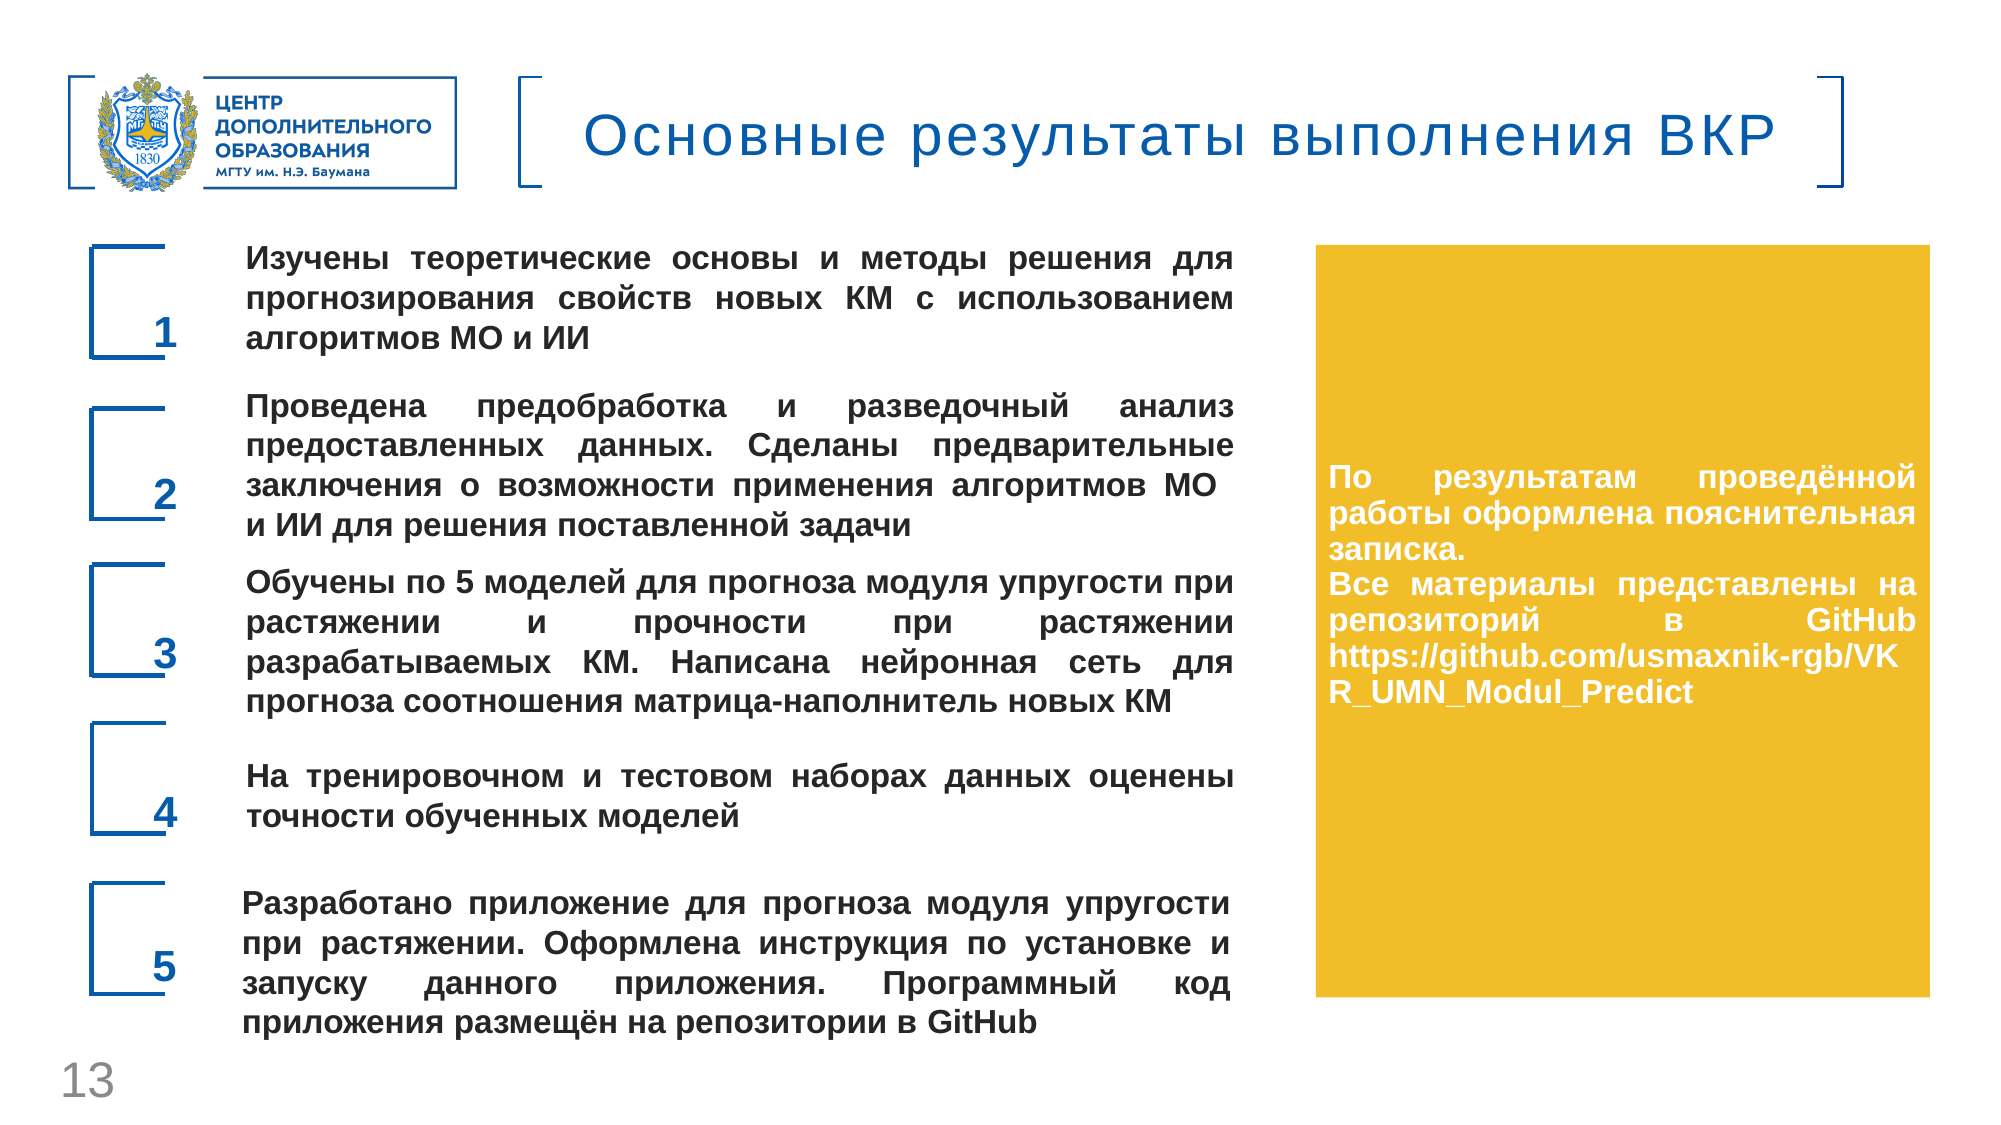

Основные результаты выполнения ВКР

Изучены теоретические основы и методы решения для прогнозирования свойств новых КМ с использованием алгоритмов МО и ИИ
По результатам проведённой работы оформлена пояснительная записка.
Все материалы представлены на репозиторий в GitHub https://github.com/usmaxnik-rgb/VKR_UMN_Modul_Predict

1
Проведена предобработка и разведочный анализ предоставленных данных. Сделаны предварительные заключения о возможности применения алгоритмов МО
и ИИ для решения поставленной задачи
2
Обучены по 5 моделей для прогноза модуля упругости при растяжении и прочности при растяжении разрабатываемых КМ. Написана нейронная сеть для прогноза соотношения матрица-наполнитель новых КМ
3
На тренировочном и тестовом наборах данных оценены точности обученных моделей
4
Разработано приложение для прогноза модуля упругости при растяжении. Оформлена инструкция по установке и запуску данного приложения. Программный код приложения размещён на репозитории в GitHub
5
13